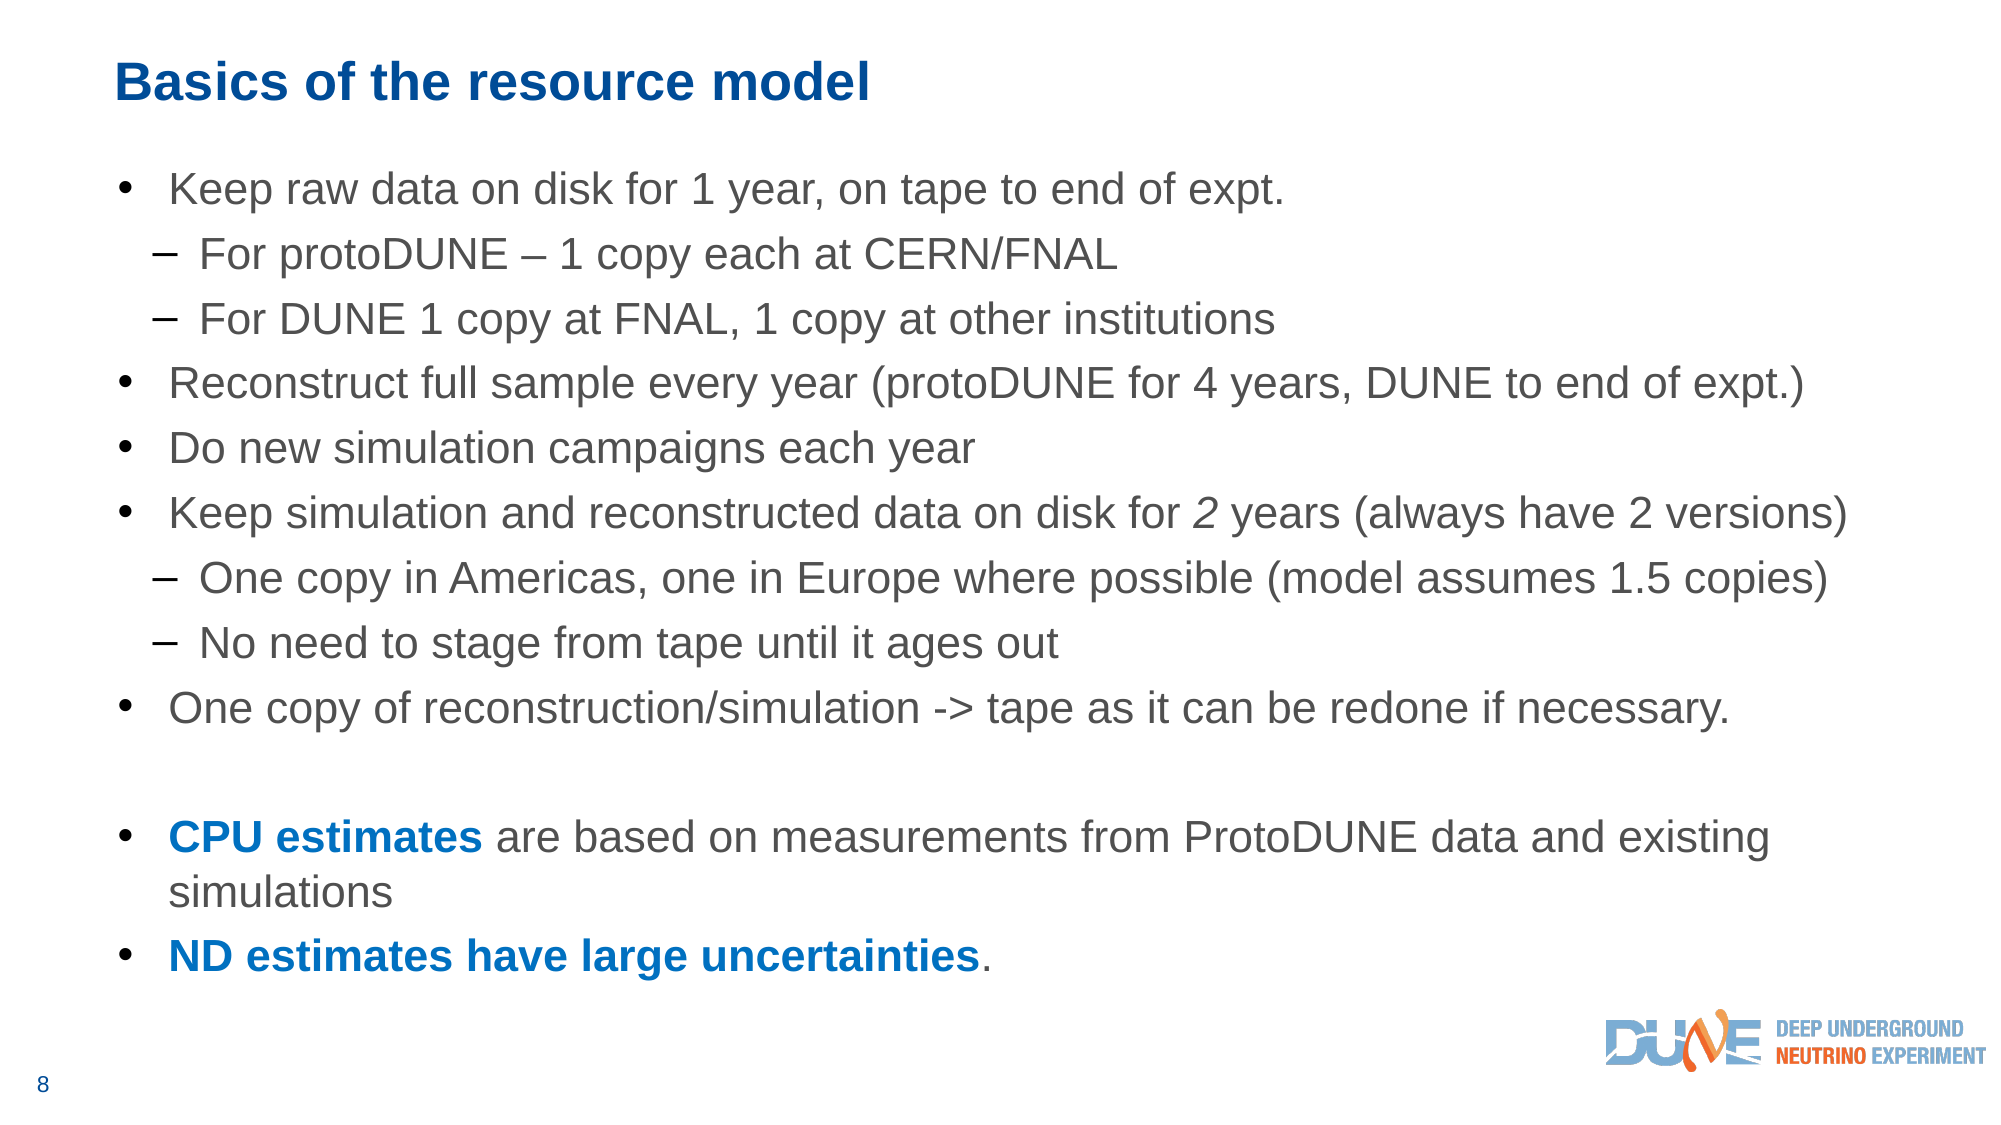

# Basics of the resource model
Keep raw data on disk for 1 year, on tape to end of expt.
For protoDUNE – 1 copy each at CERN/FNAL
For DUNE 1 copy at FNAL, 1 copy at other institutions
Reconstruct full sample every year (protoDUNE for 4 years, DUNE to end of expt.)
Do new simulation campaigns each year
Keep simulation and reconstructed data on disk for 2 years (always have 2 versions)
One copy in Americas, one in Europe where possible (model assumes 1.5 copies)
No need to stage from tape until it ages out
One copy of reconstruction/simulation -> tape as it can be redone if necessary.

CPU estimates are based on measurements from ProtoDUNE data and existing simulations
ND estimates have large uncertainties.

8